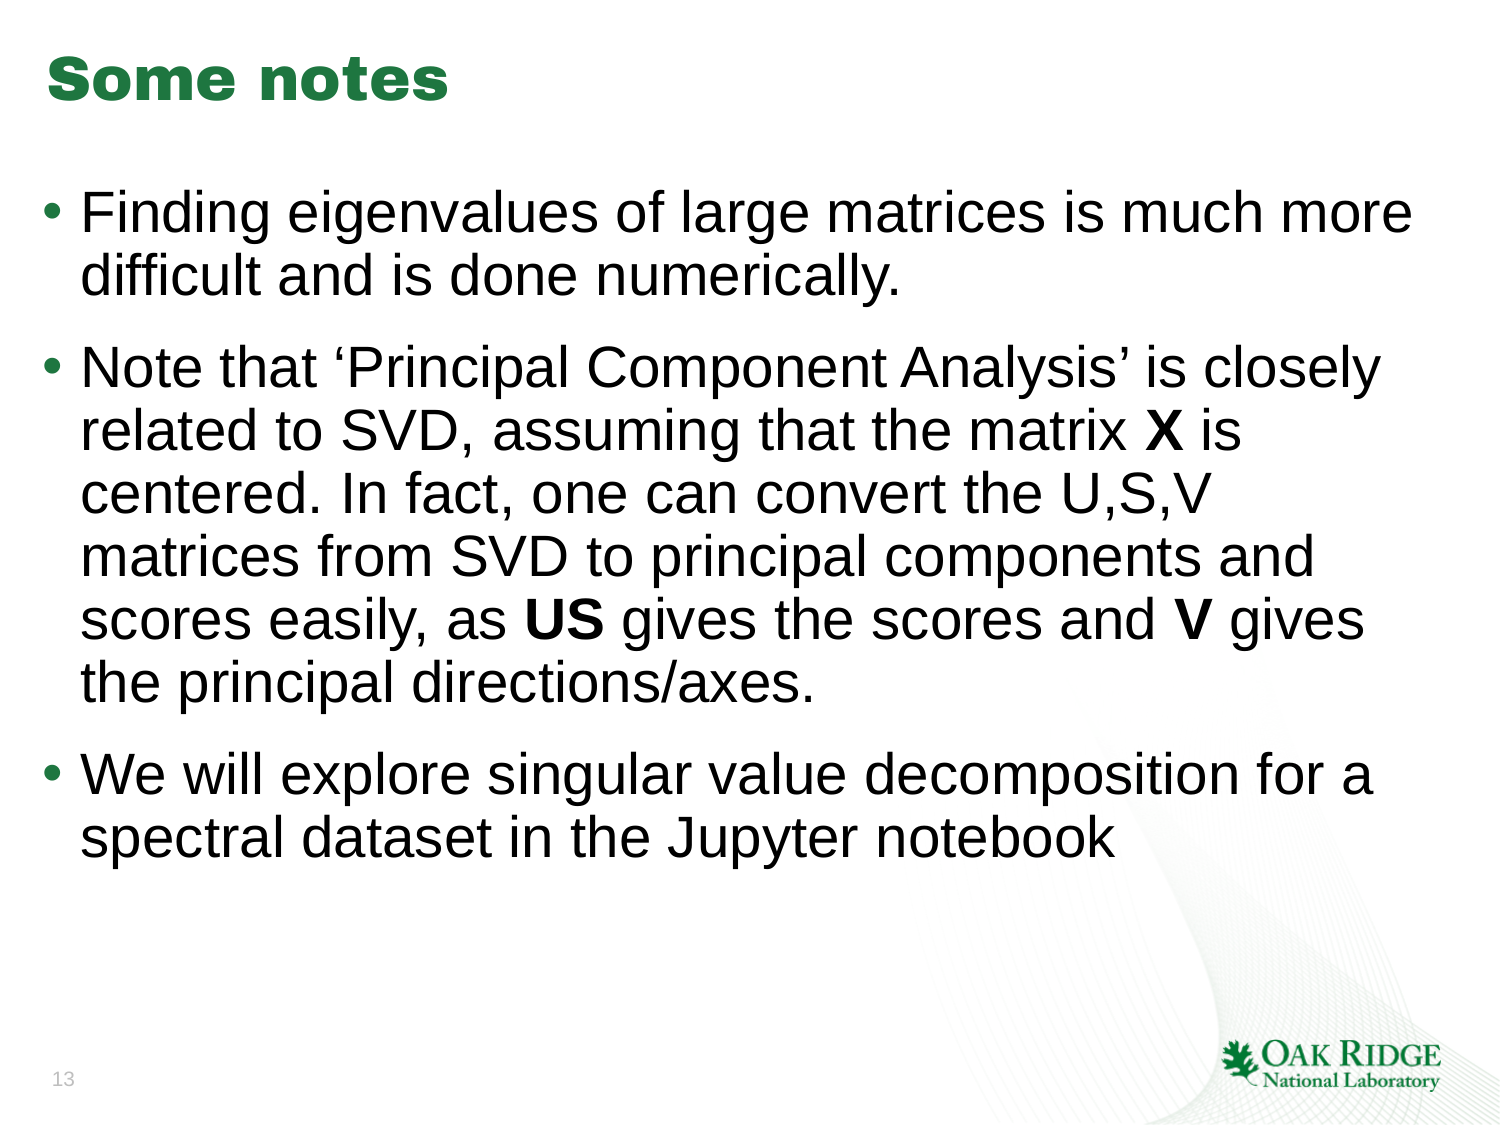

# Some notes
Finding eigenvalues of large matrices is much more difficult and is done numerically.
Note that ‘Principal Component Analysis’ is closely related to SVD, assuming that the matrix X is centered. In fact, one can convert the U,S,V matrices from SVD to principal components and scores easily, as US gives the scores and V gives the principal directions/axes.
We will explore singular value decomposition for a spectral dataset in the Jupyter notebook